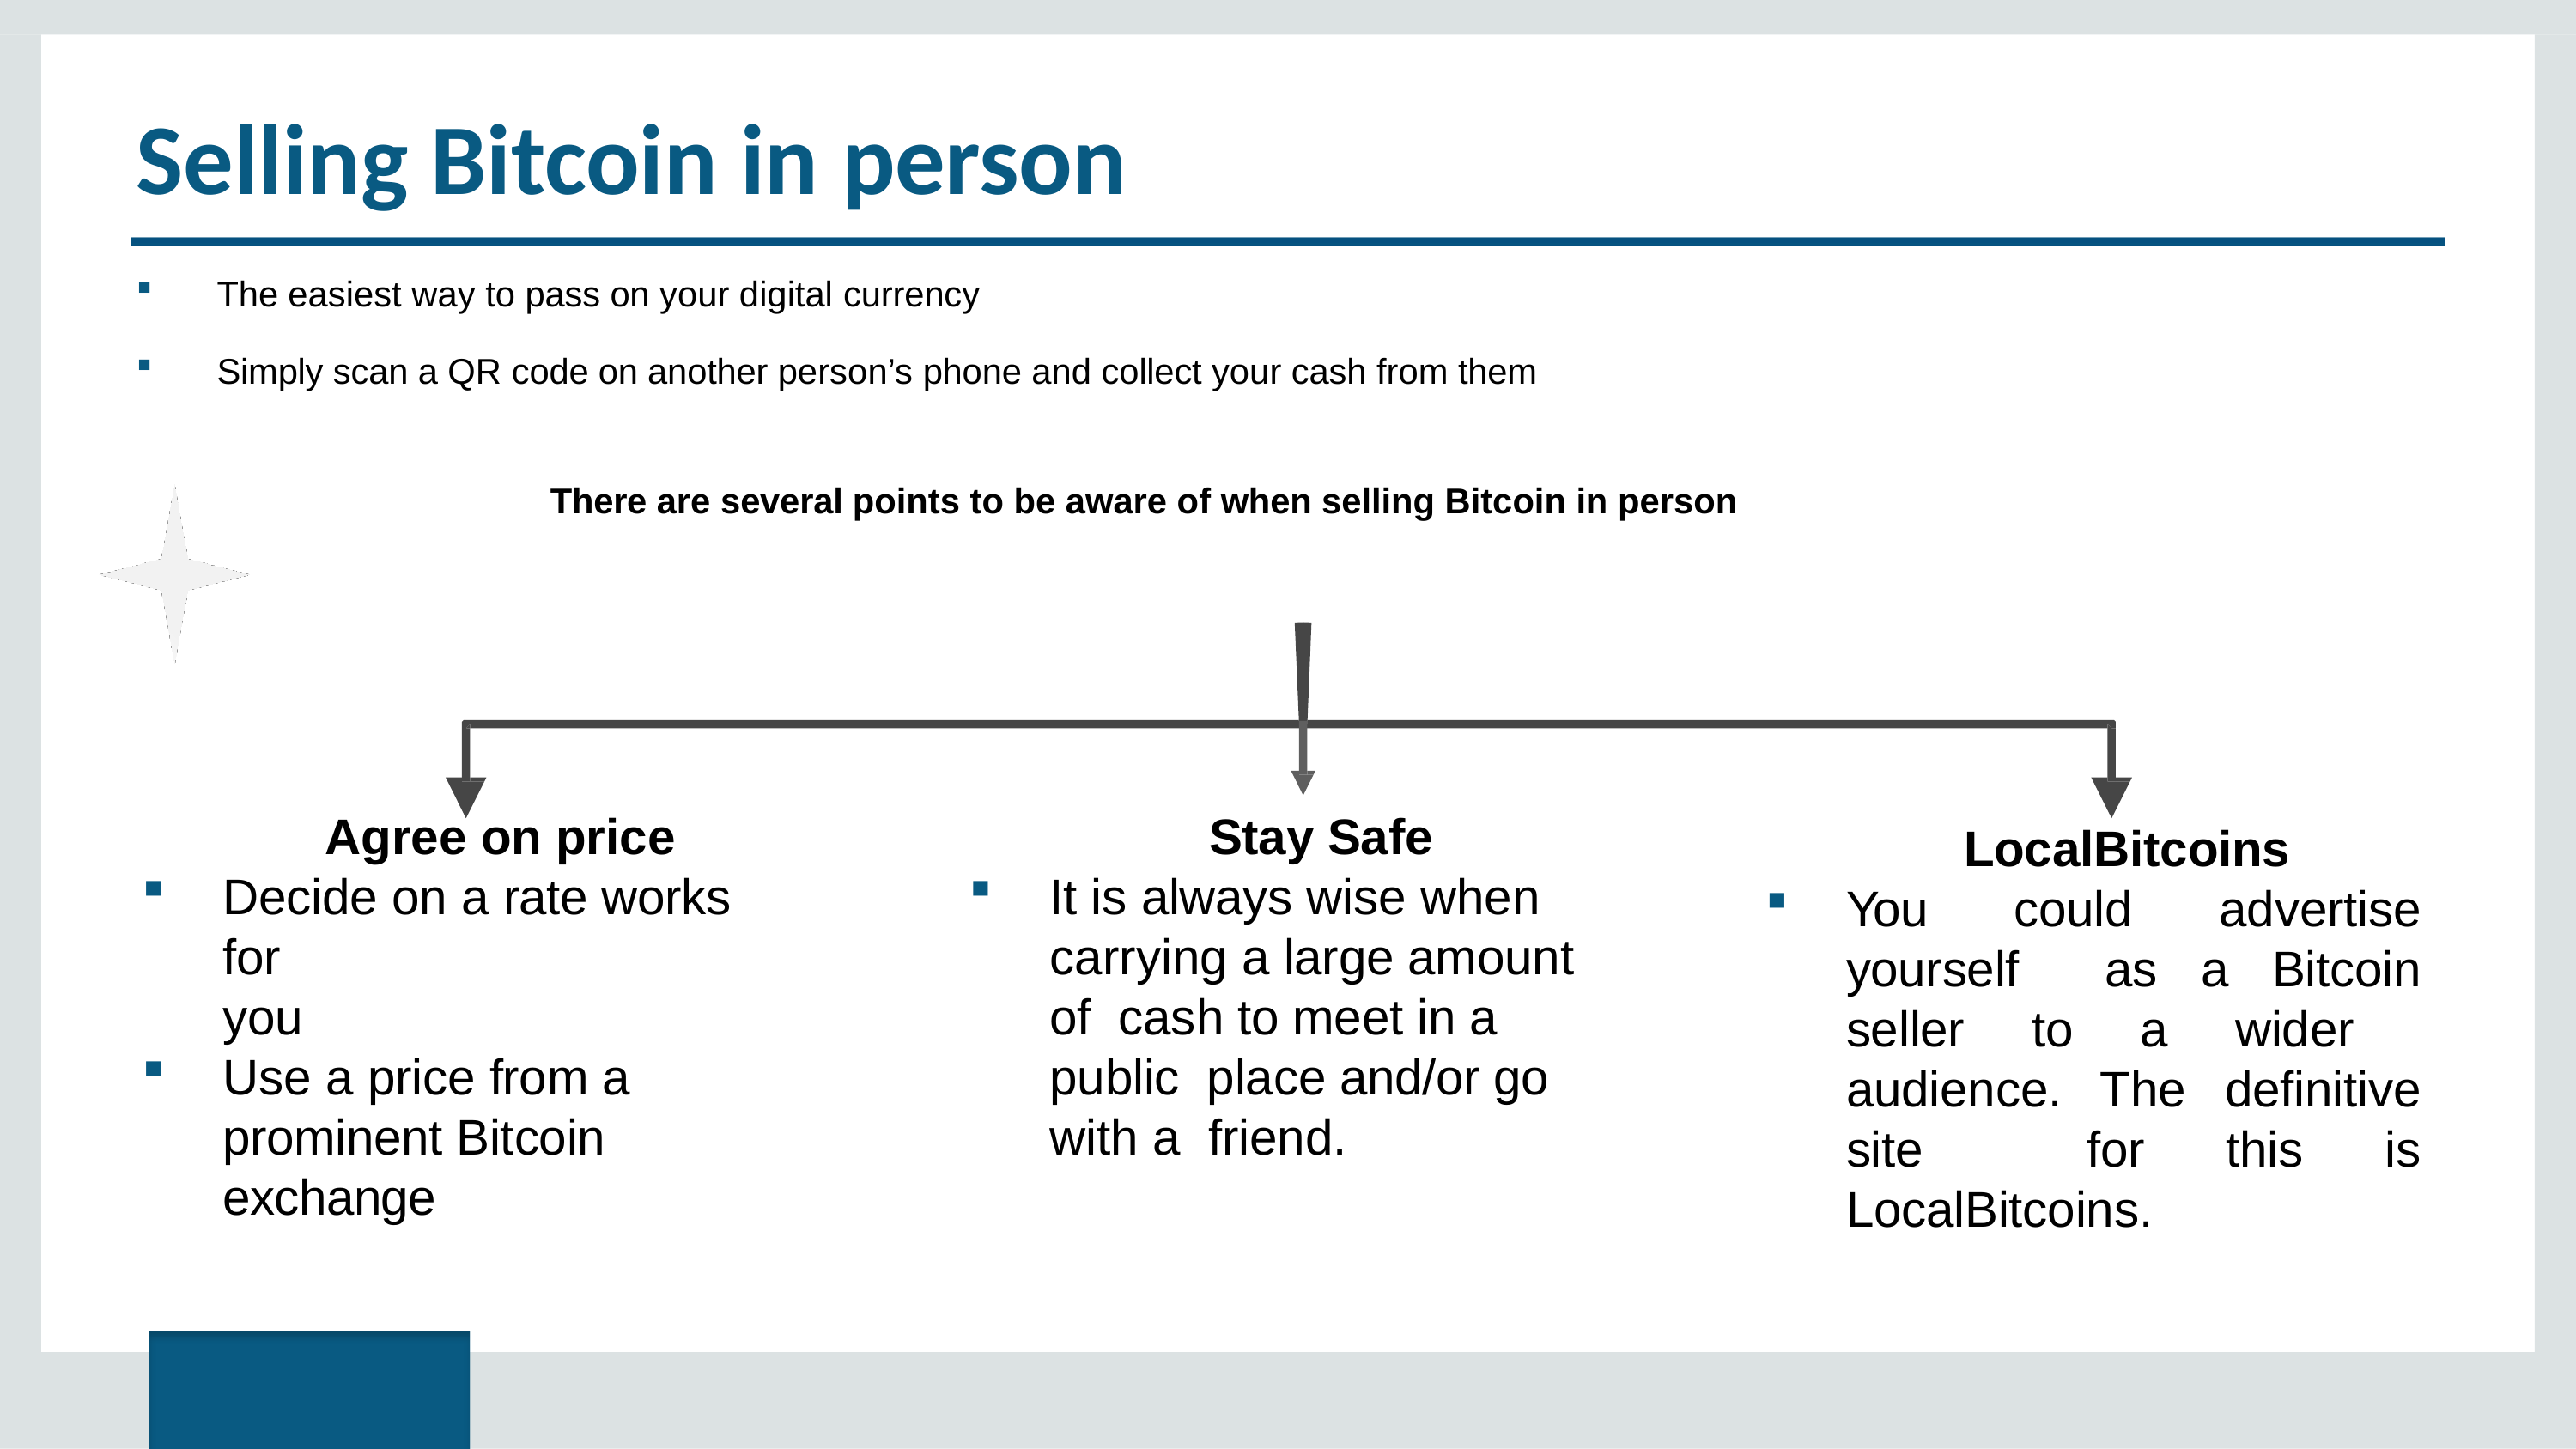

# Selling Bitcoin in person
The easiest way to pass on your digital currency
Simply scan a QR code on another person’s phone and collect your cash from them

There are several points to be aware of when selling Bitcoin in person

Agree on price
Decide on a rate works for
you
Use a price from a  prominent Bitcoin exchange
Stay Safe
It is always wise when  carrying a large amount of  cash to meet in a public  place and/or go with a  friend.
LocalBitcoins
You could advertise yourself  as a Bitcoin seller to a wider  audience. The definitive site  for this is LocalBitcoins.